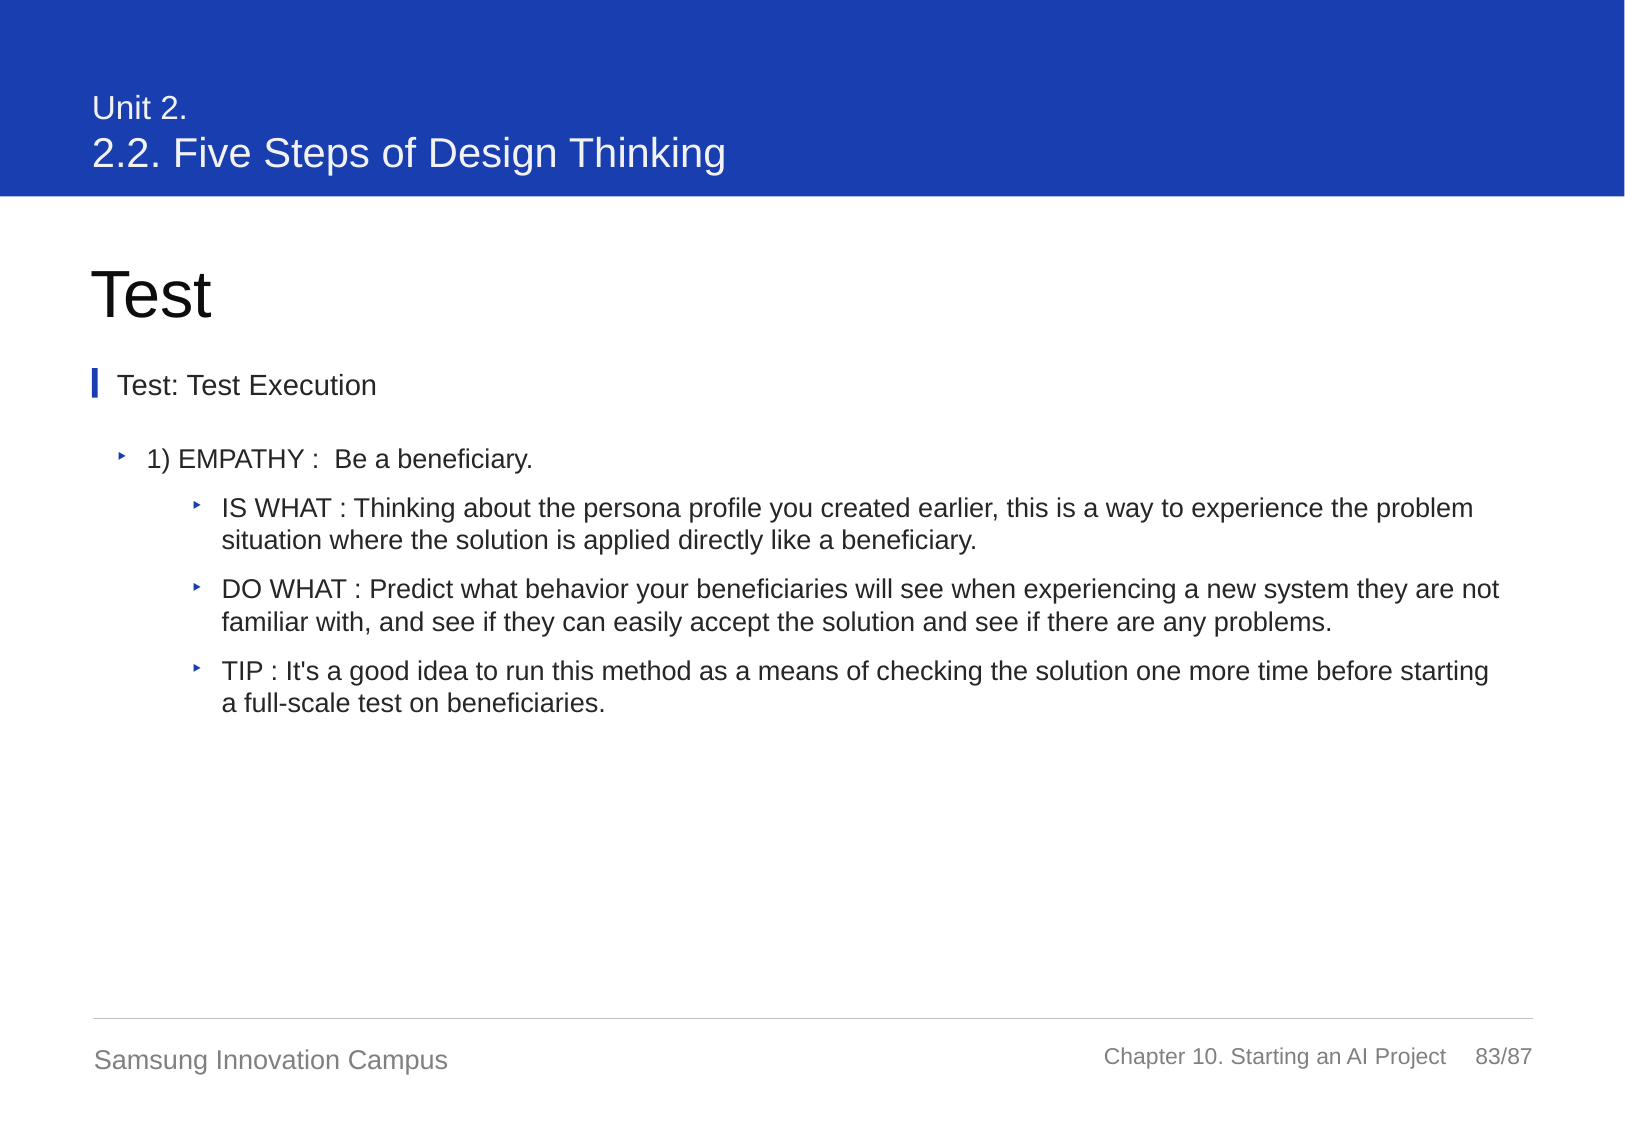

Unit 2.
2.2. Five Steps of Design Thinking
Test
Test: Test Execution

1) EMPATHY :  Be a beneficiary.
IS WHAT : Thinking about the persona profile you created earlier, this is a way to experience the problem situation where the solution is applied directly like a beneficiary.
DO WHAT : Predict what behavior your beneficiaries will see when experiencing a new system they are not familiar with, and see if they can easily accept the solution and see if there are any problems.
TIP : It's a good idea to run this method as a means of checking the solution one more time before starting a full-scale test on beneficiaries.